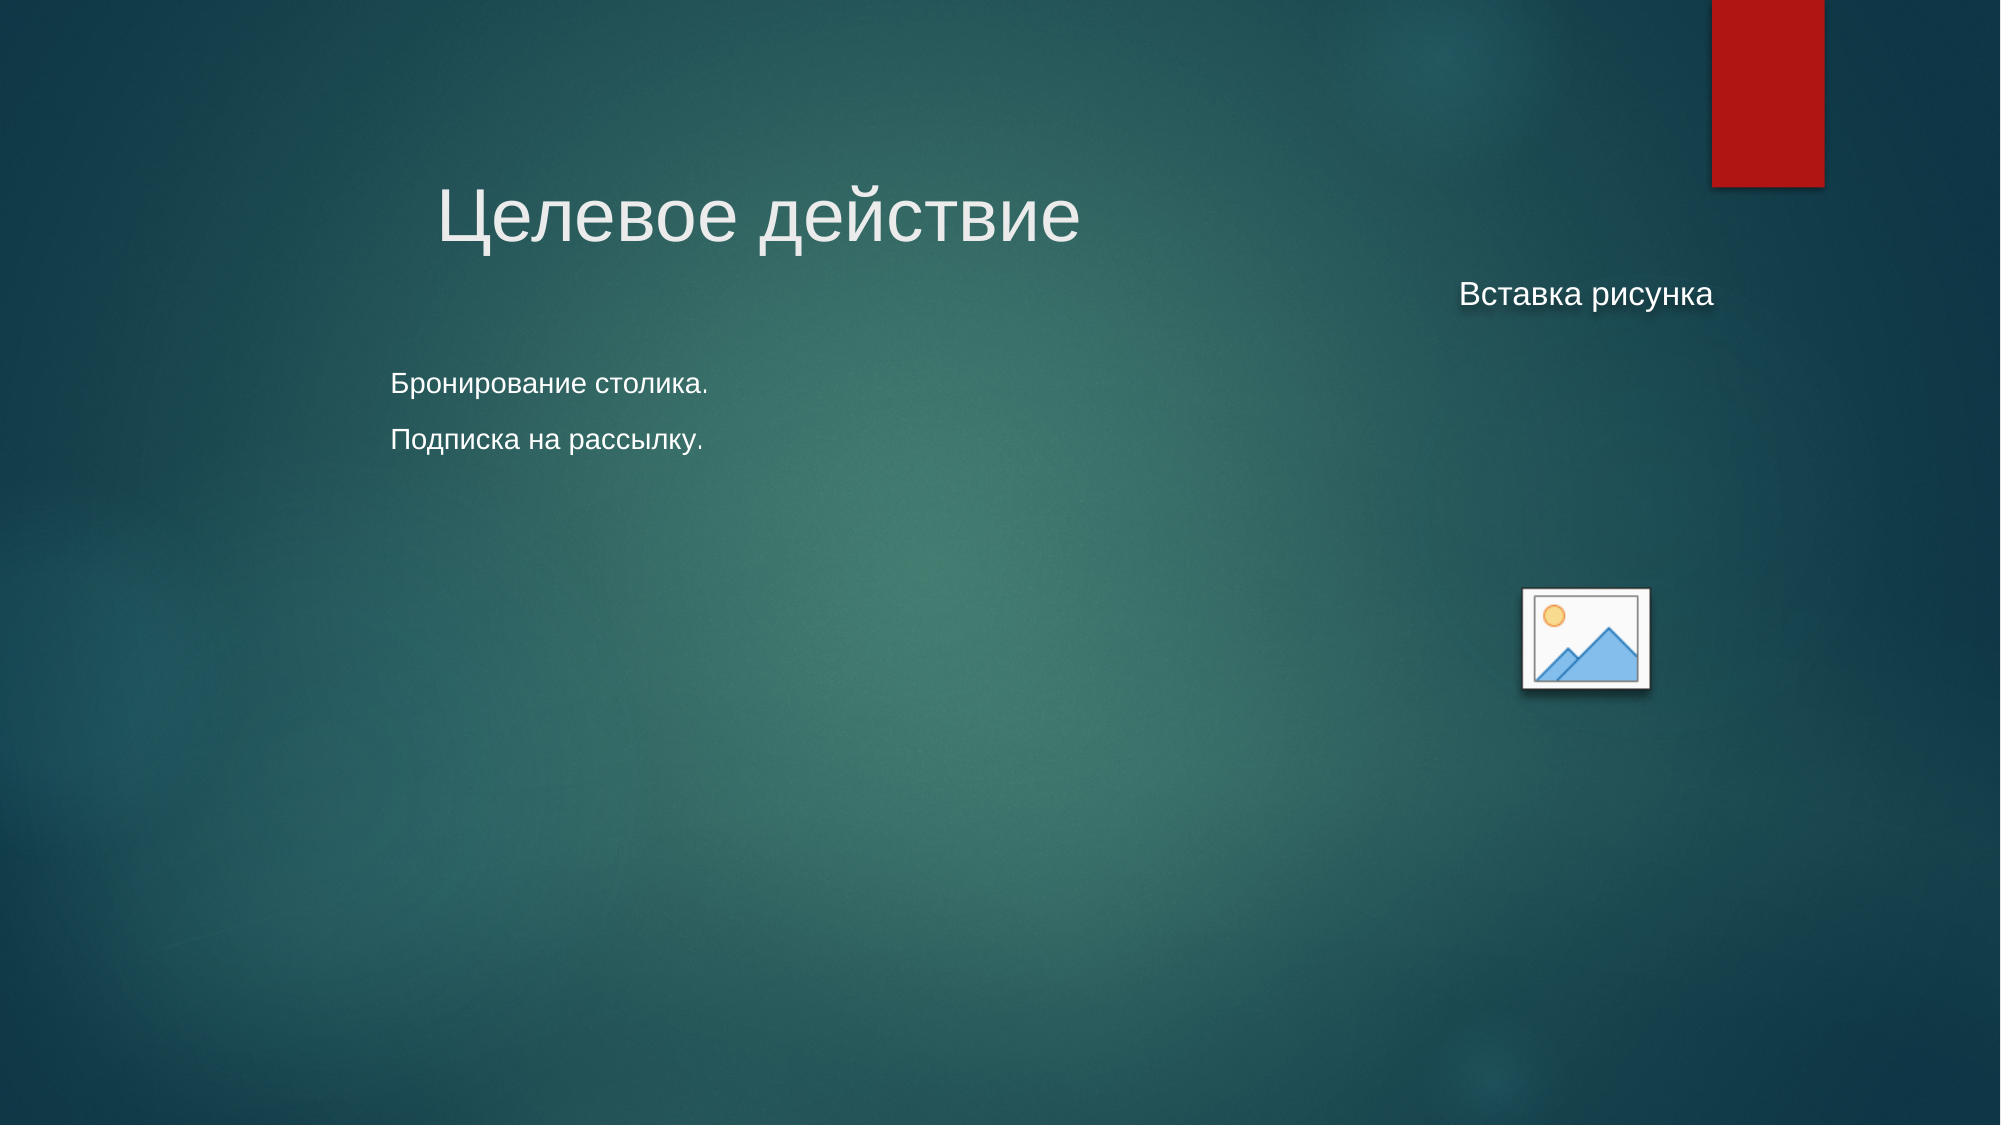

# Целевое действие

Бронирование столика.
Подписка на рассылку.